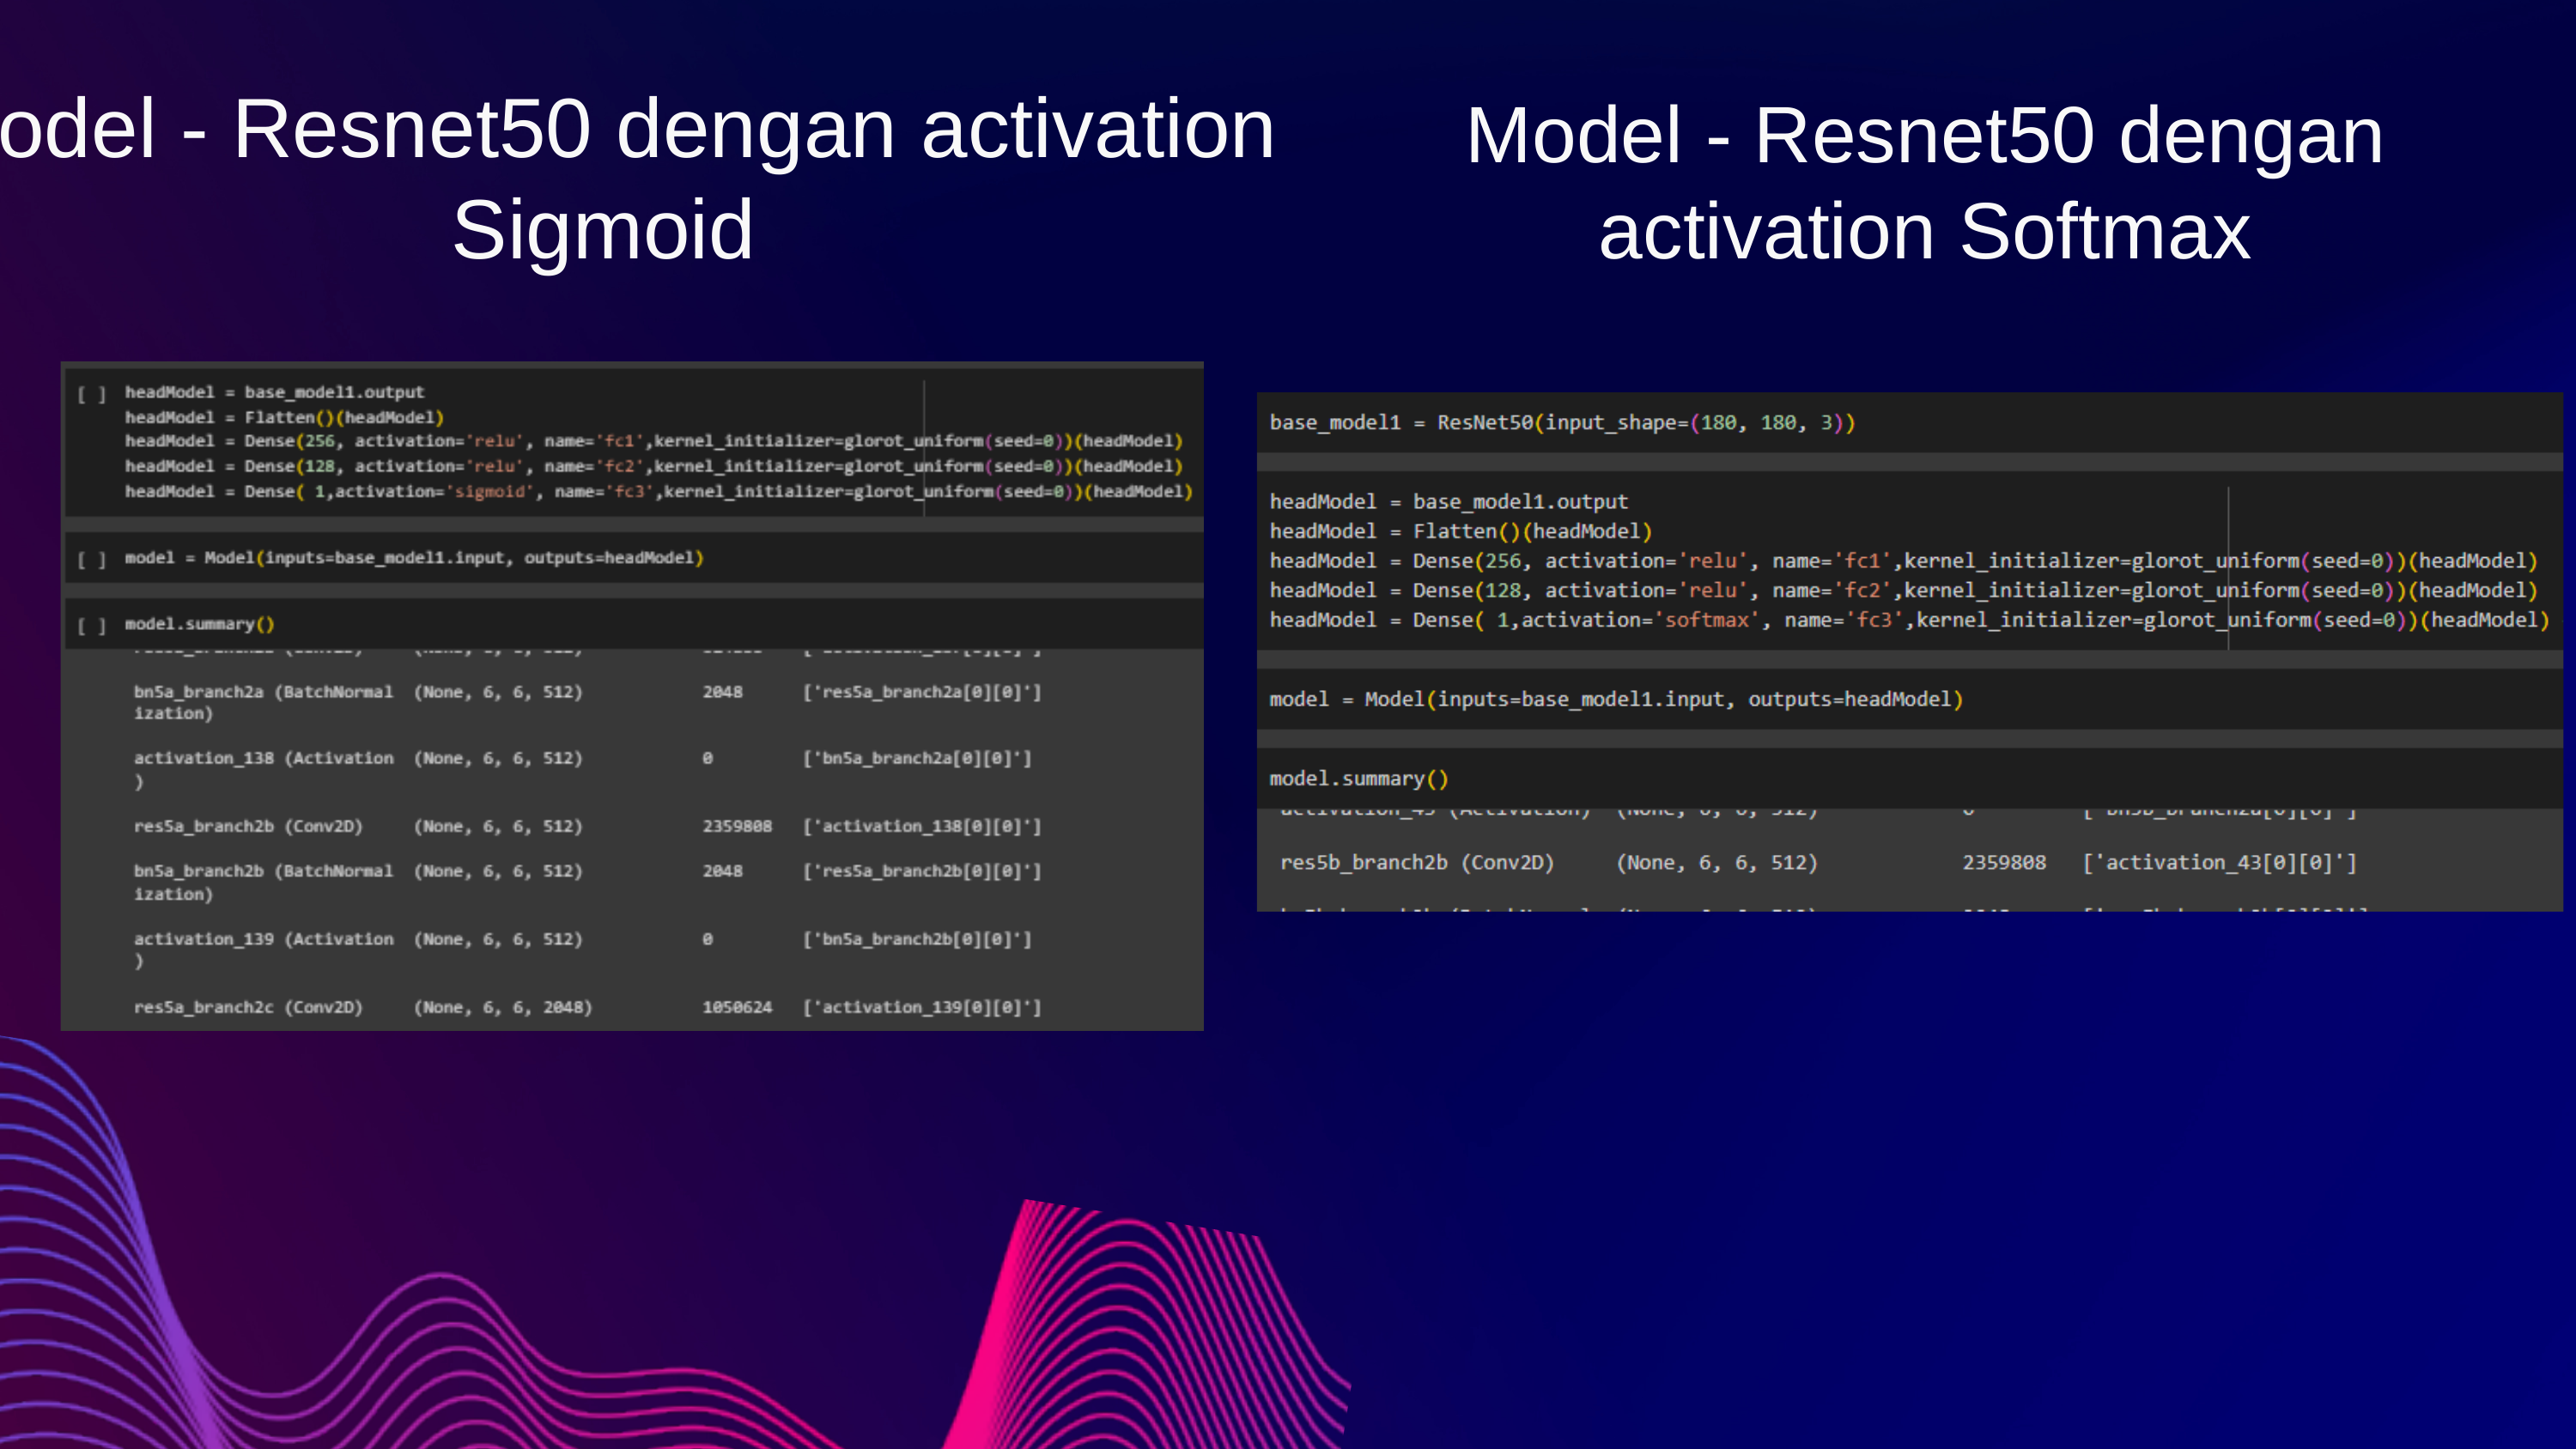

Model - Resnet50 dengan activation Sigmoid
Model - Resnet50 dengan activation Softmax